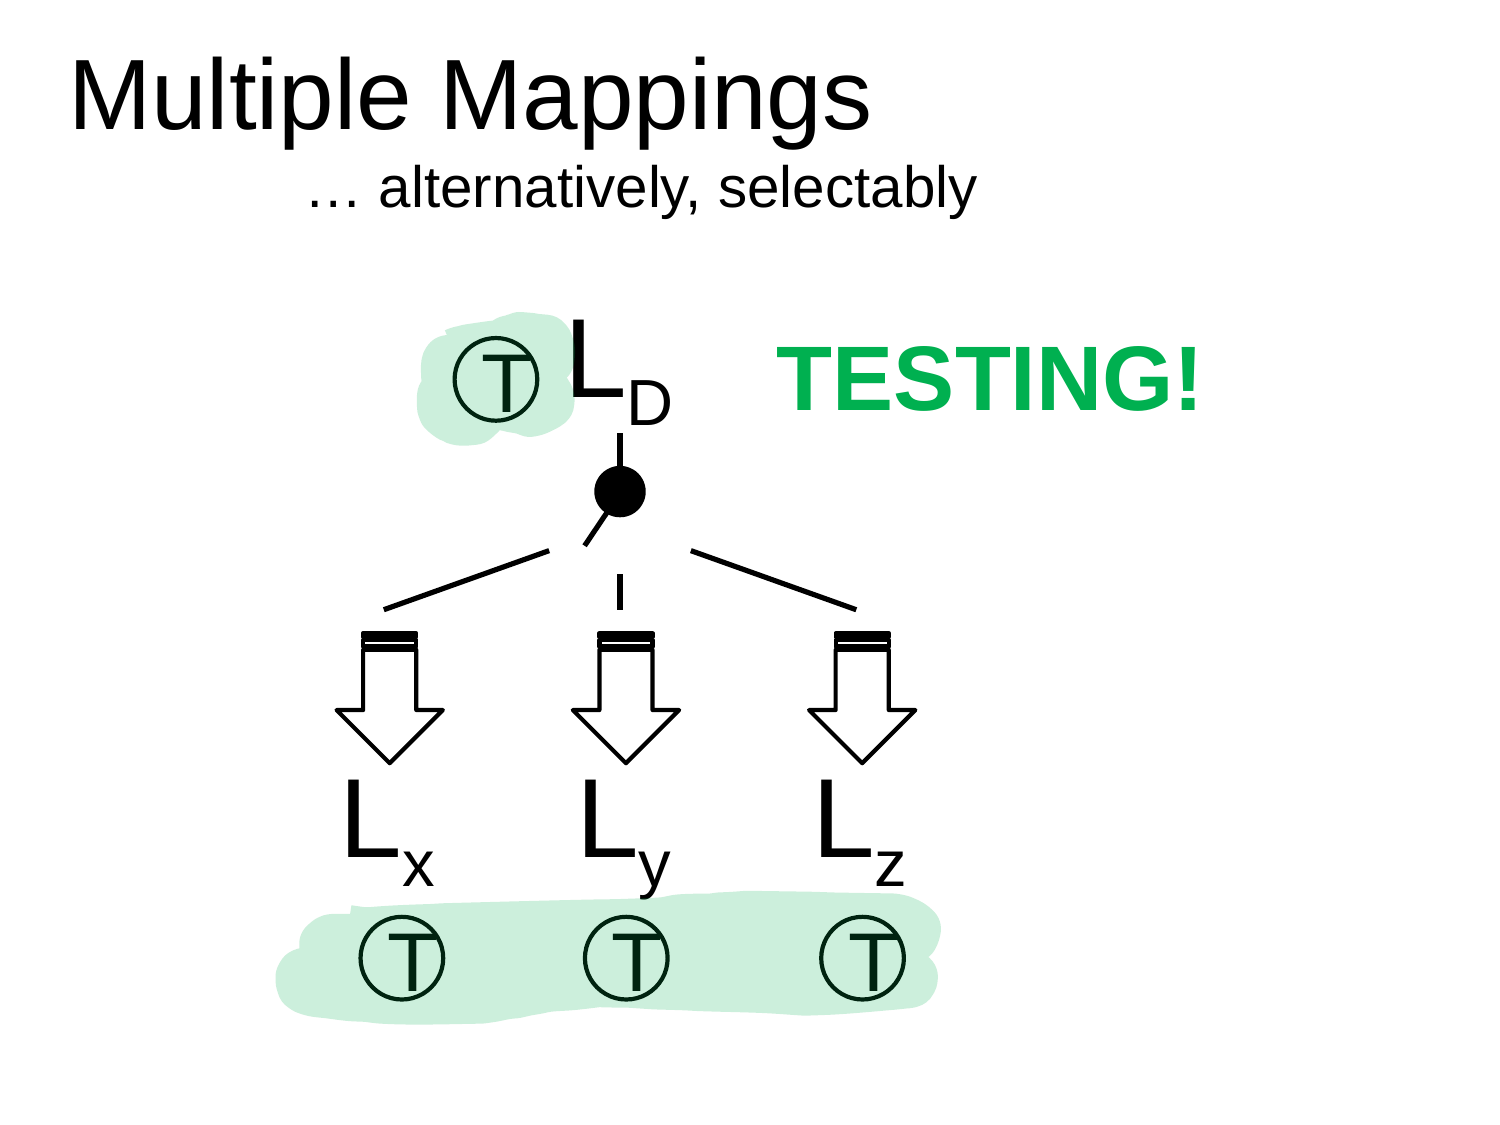

Multiple Mappings
… alternatively, selectably
LD
TESTING!

T

Ly
Lz
Lx

T
T
T